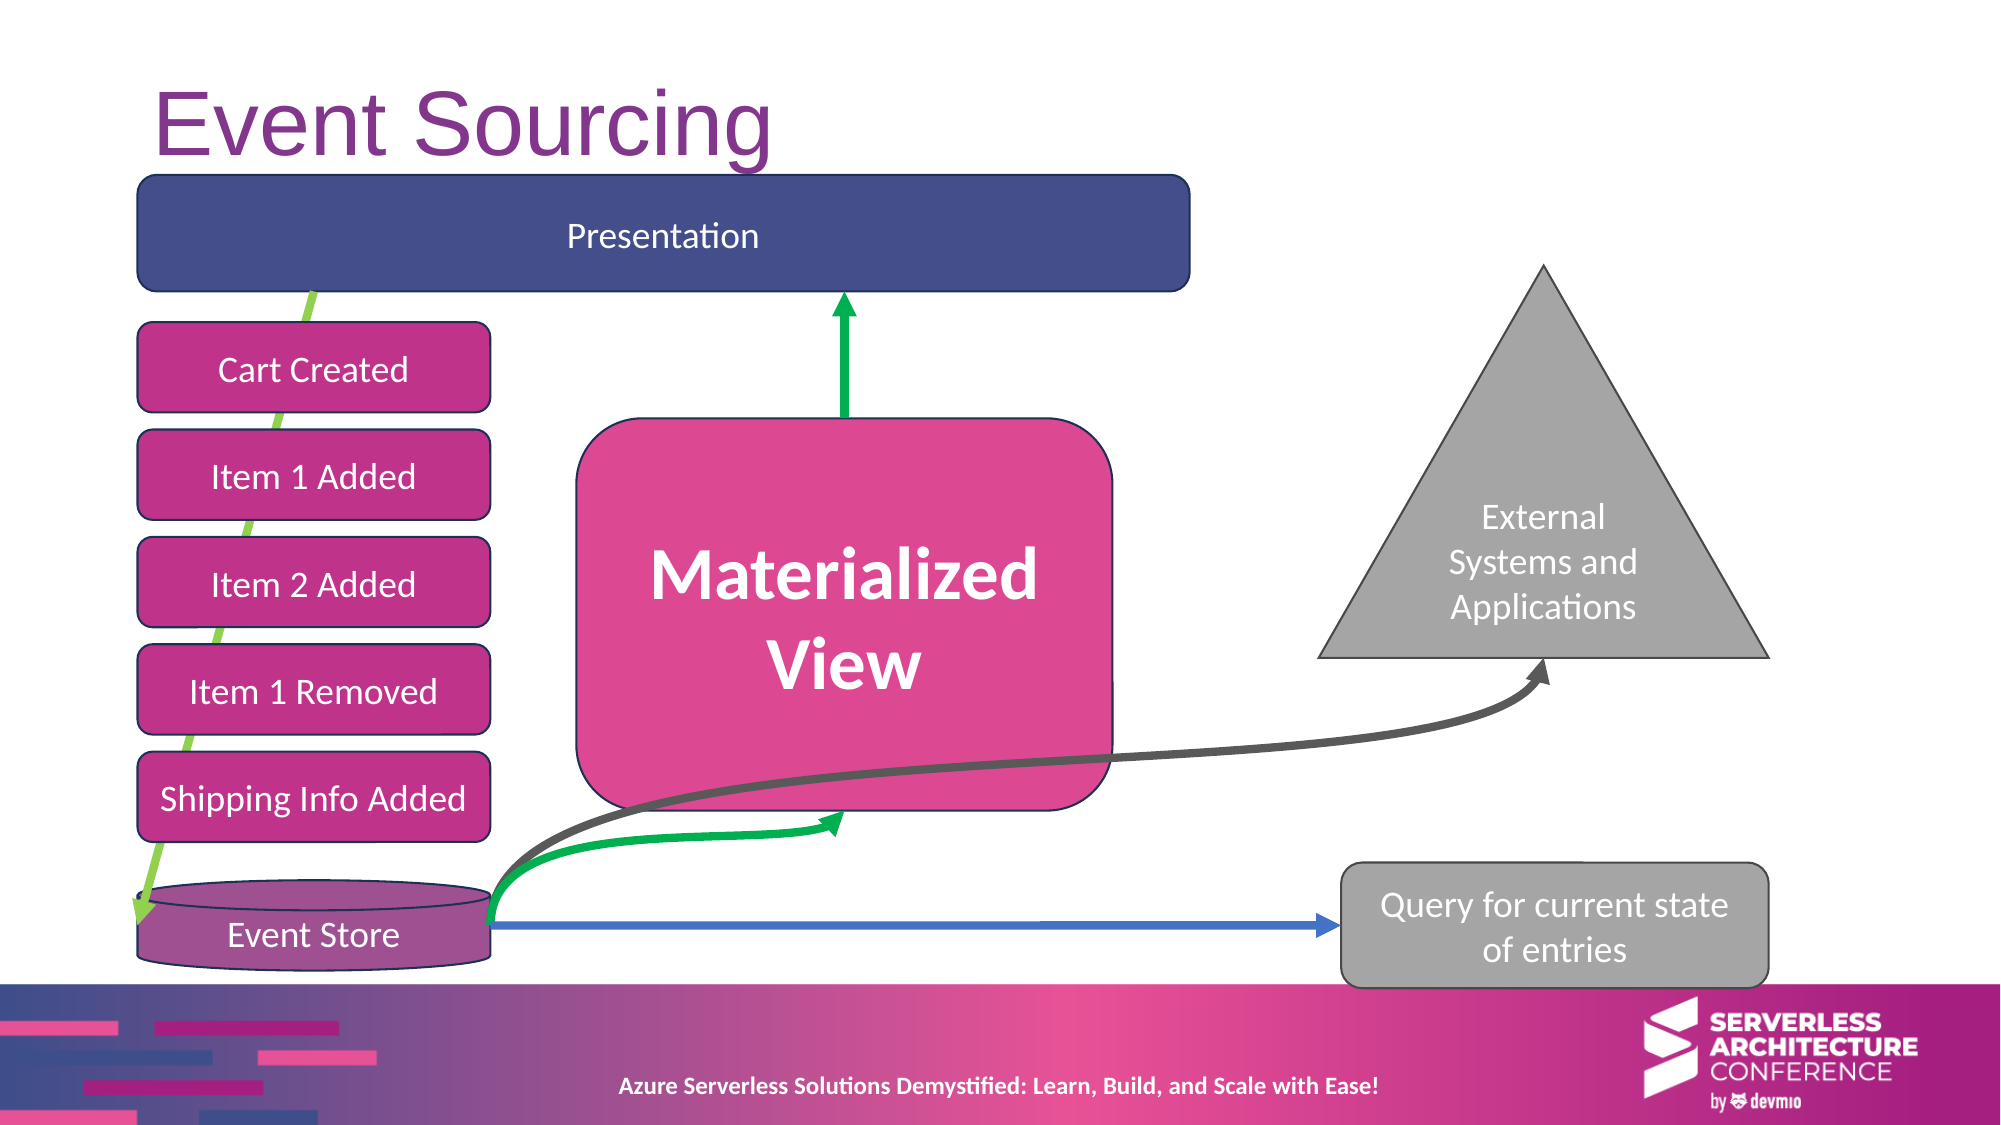

# Event Sourcing
Presentation
External Systems and Applications
Cart Created
Materialized View
Item 1 Added
Item 2 Added
Item 1 Removed
Shipping Info Added
Query for current state of entries
Event Store